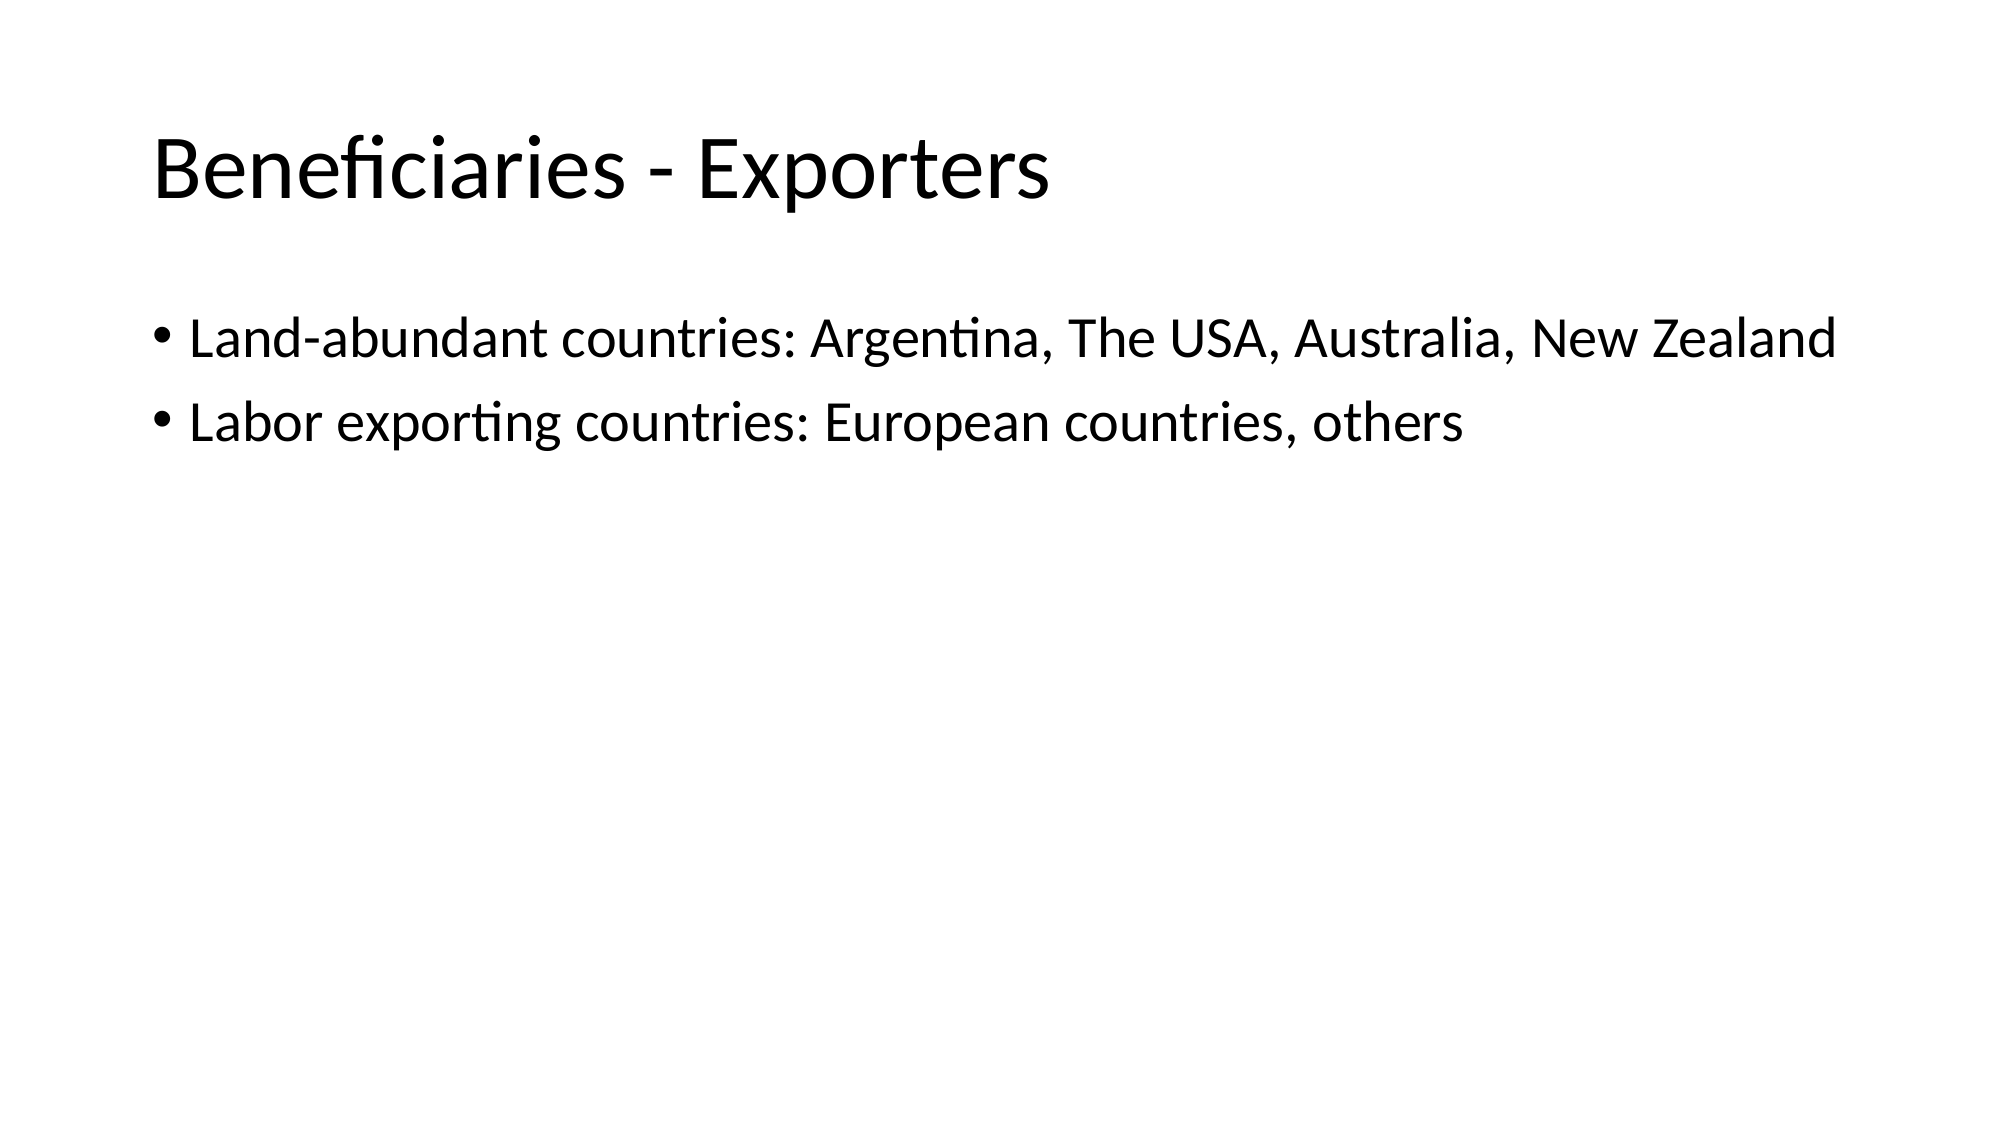

# Beneficiaries - Exporters
Land-abundant countries: Argentina, The USA, Australia, New Zealand
Labor exporting countries: European countries, others